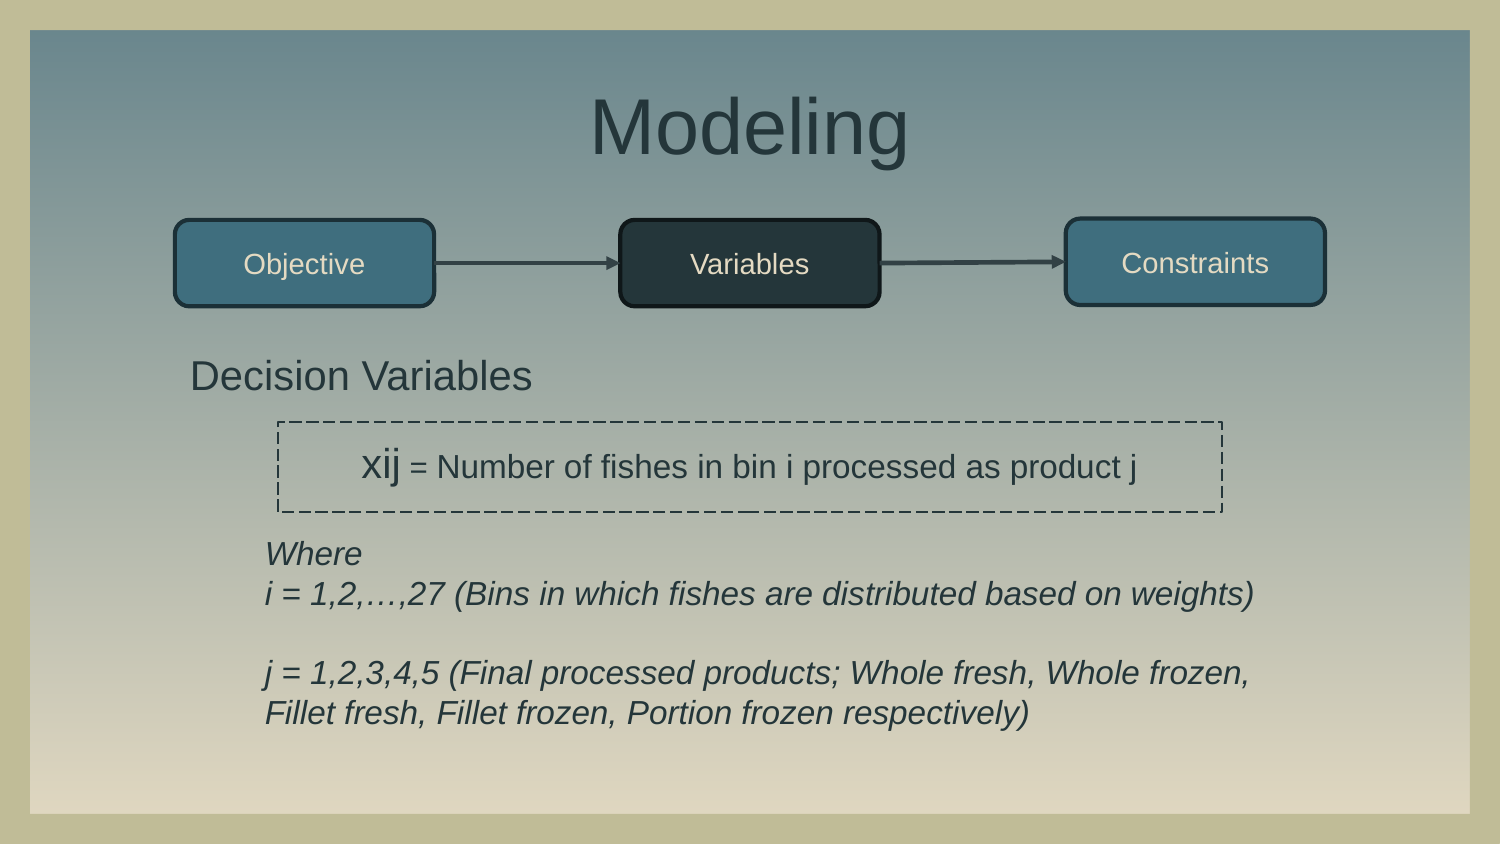

# Modeling
Constraints
Objective
Variables
Decision Variables

xij = Number of fishes in bin i processed as product j

Where
i = 1,2,…,27 (Bins in which fishes are distributed based on weights)

j = 1,2,3,4,5 (Final processed products; Whole fresh, Whole frozen, Fillet fresh, Fillet frozen, Portion frozen respectively)